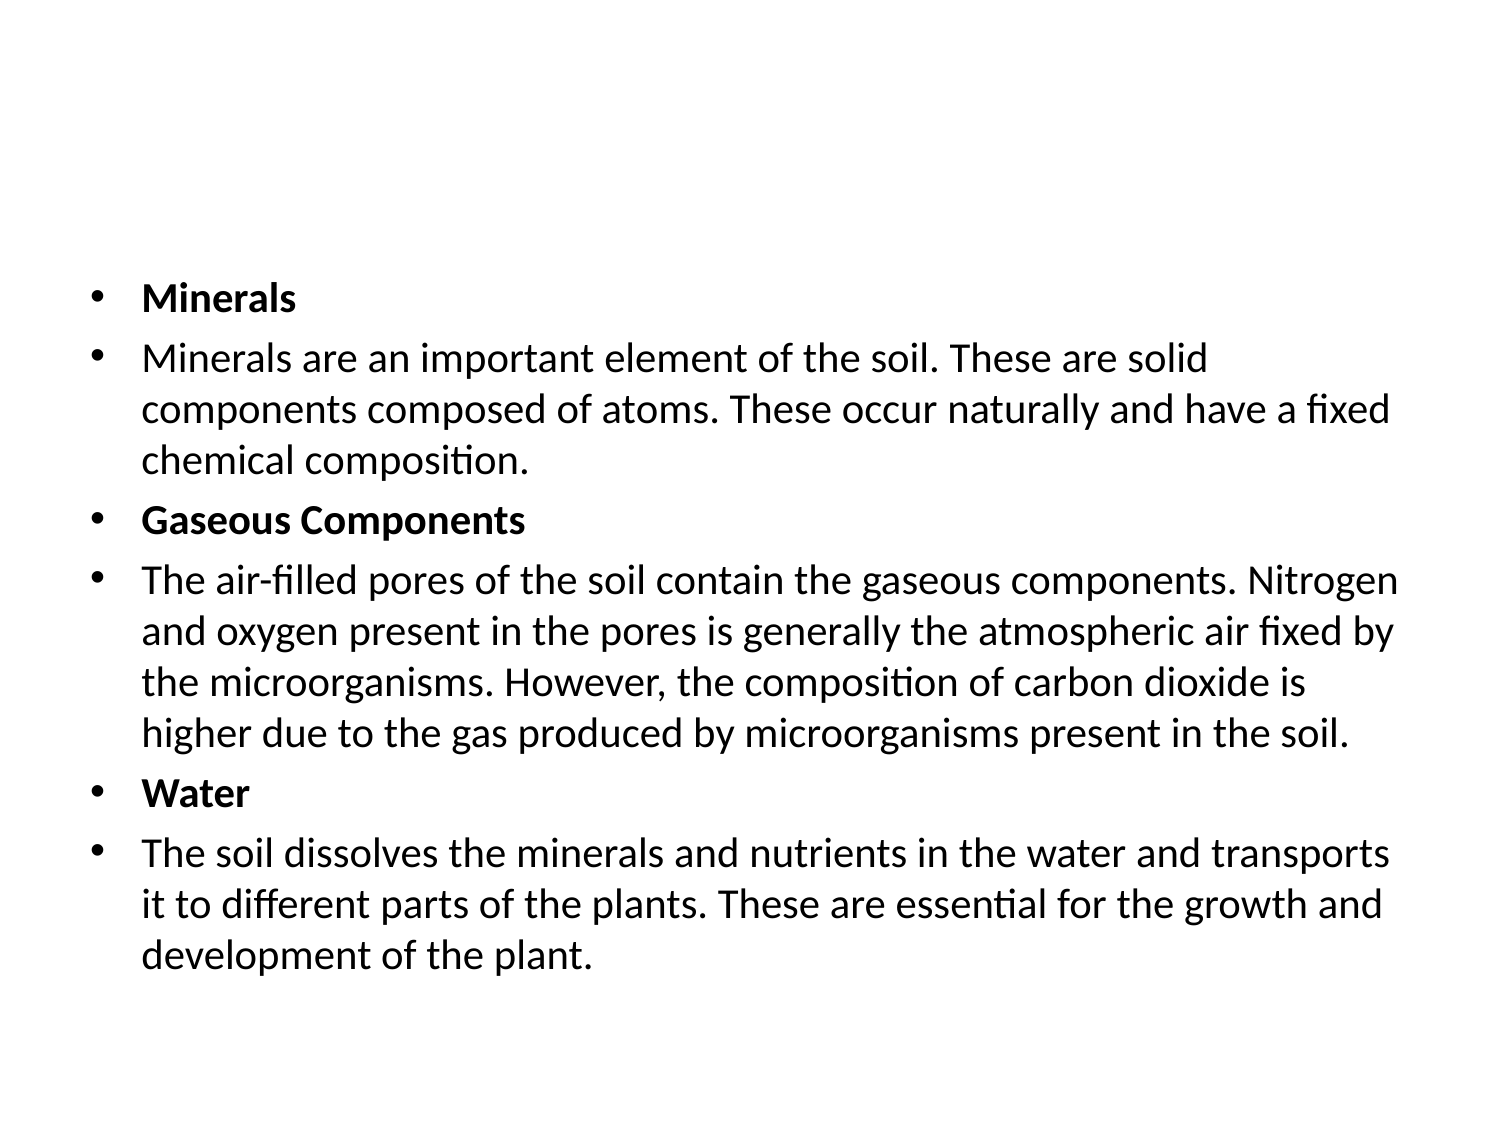

#
Minerals
Minerals are an important element of the soil. These are solid components composed of atoms. These occur naturally and have a fixed chemical composition.
Gaseous Components
The air-filled pores of the soil contain the gaseous components. Nitrogen and oxygen present in the pores is generally the atmospheric air fixed by the microorganisms. However, the composition of carbon dioxide is higher due to the gas produced by microorganisms present in the soil.
Water
The soil dissolves the minerals and nutrients in the water and transports it to different parts of the plants. These are essential for the growth and development of the plant.